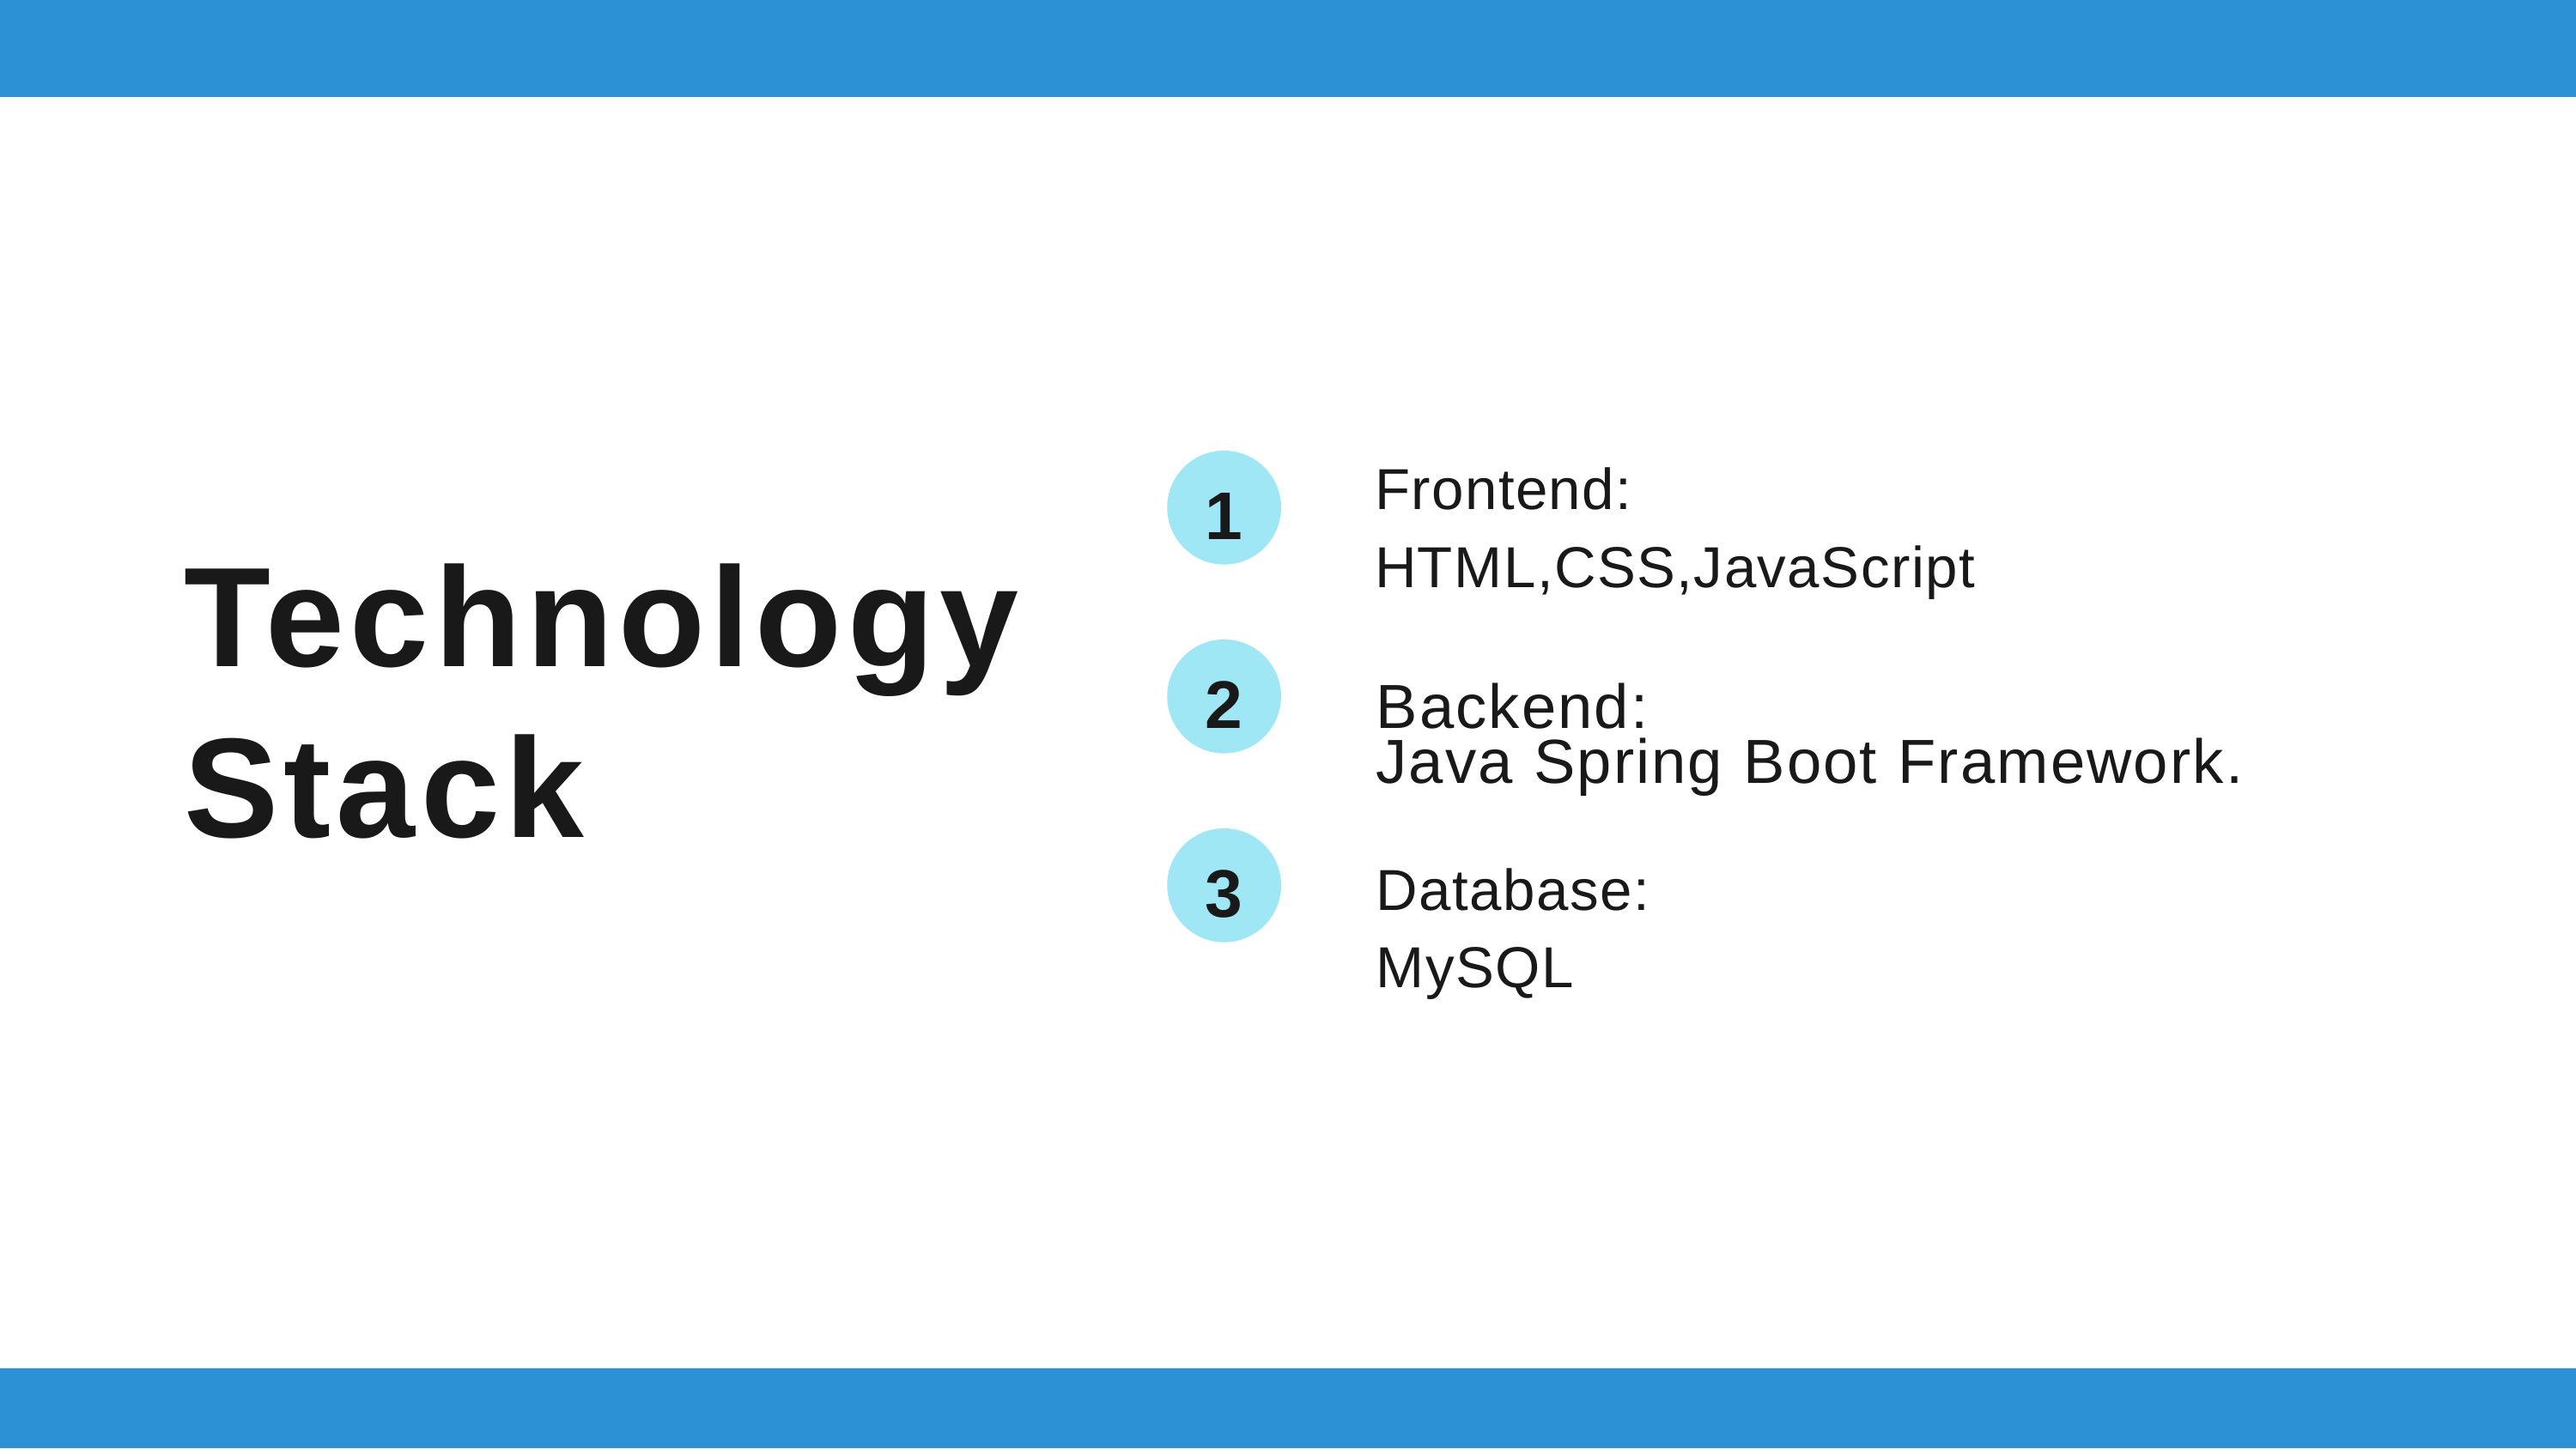

Frontend: HTML,CSS,JavaScript
1

Technology Stack
Backend:
Java Spring Boot Framework.
2

3

Database:
MySQL